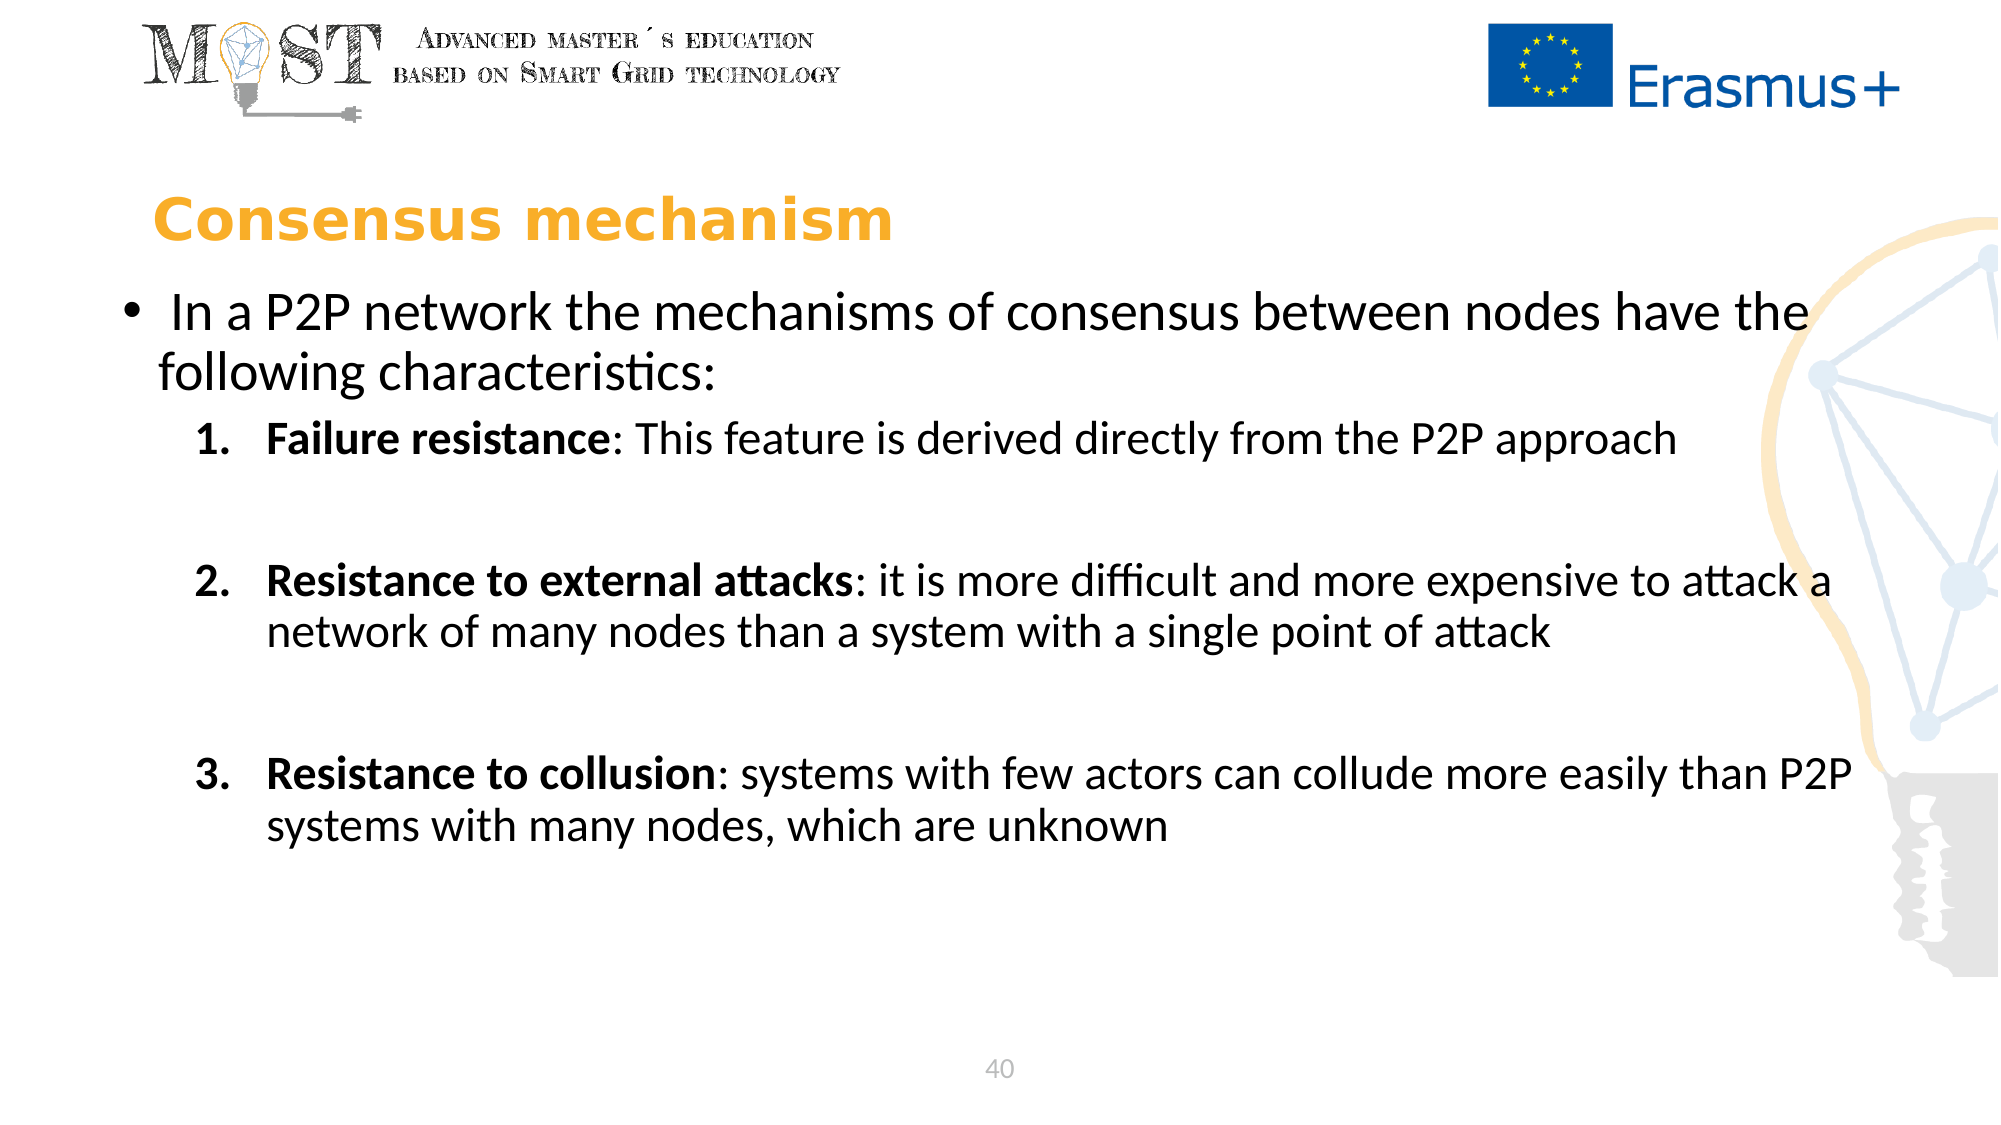

# Consensus mechanism
 In a P2P network the mechanisms of consensus between nodes have the following characteristics:
Failure resistance: This feature is derived directly from the P2P approach

Resistance to external attacks: it is more difficult and more expensive to attack a network of many nodes than a system with a single point of attack

Resistance to collusion: systems with few actors can collude more easily than P2P systems with many nodes, which are unknown
40